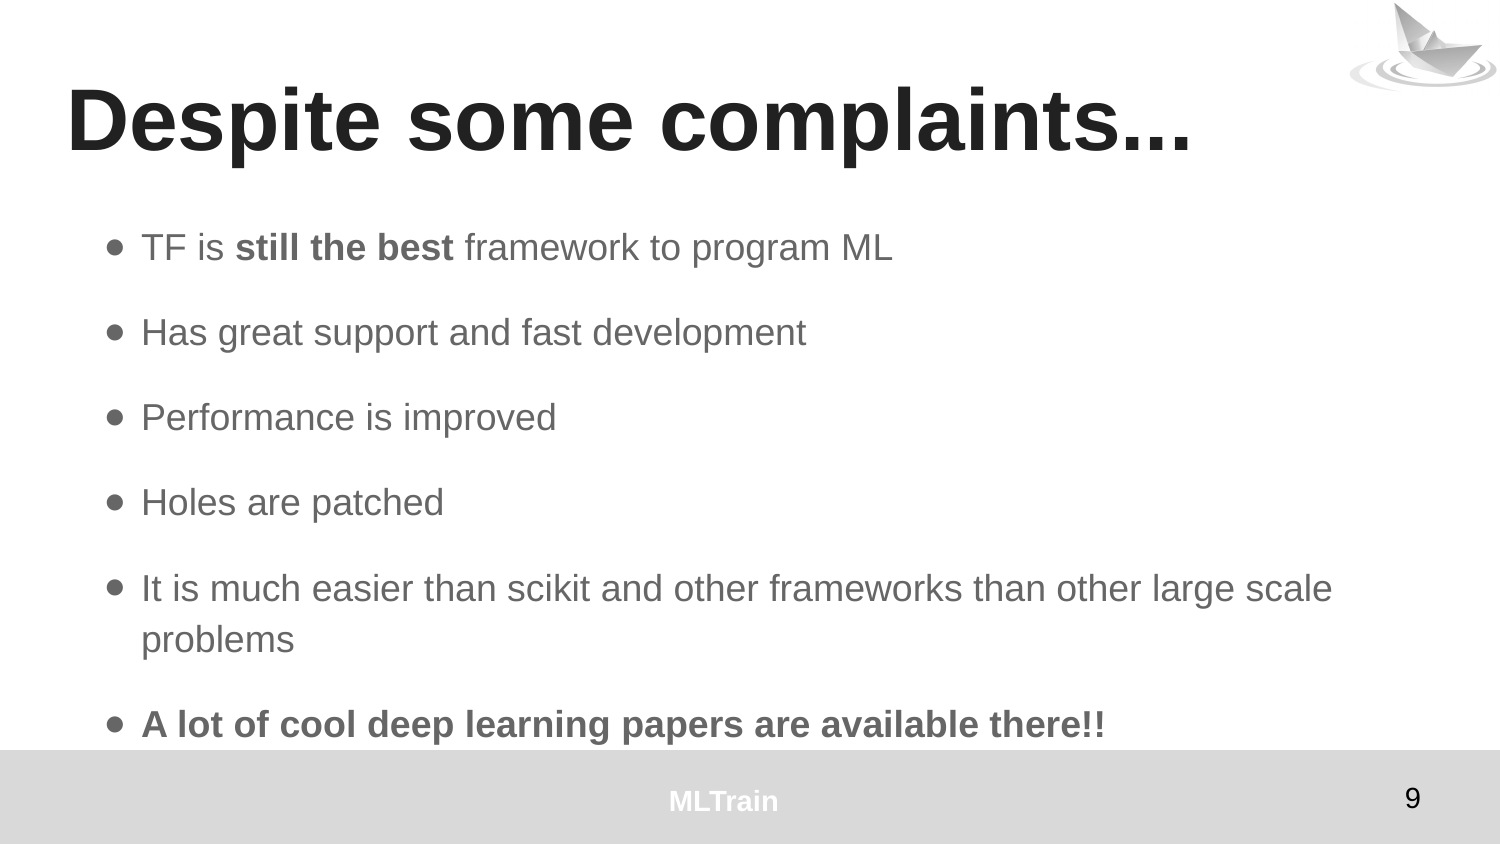

# Despite some complaints...
TF is still the best framework to program ML
Has great support and fast development
Performance is improved
Holes are patched
It is much easier than scikit and other frameworks than other large scale problems
A lot of cool deep learning papers are available there!!
9